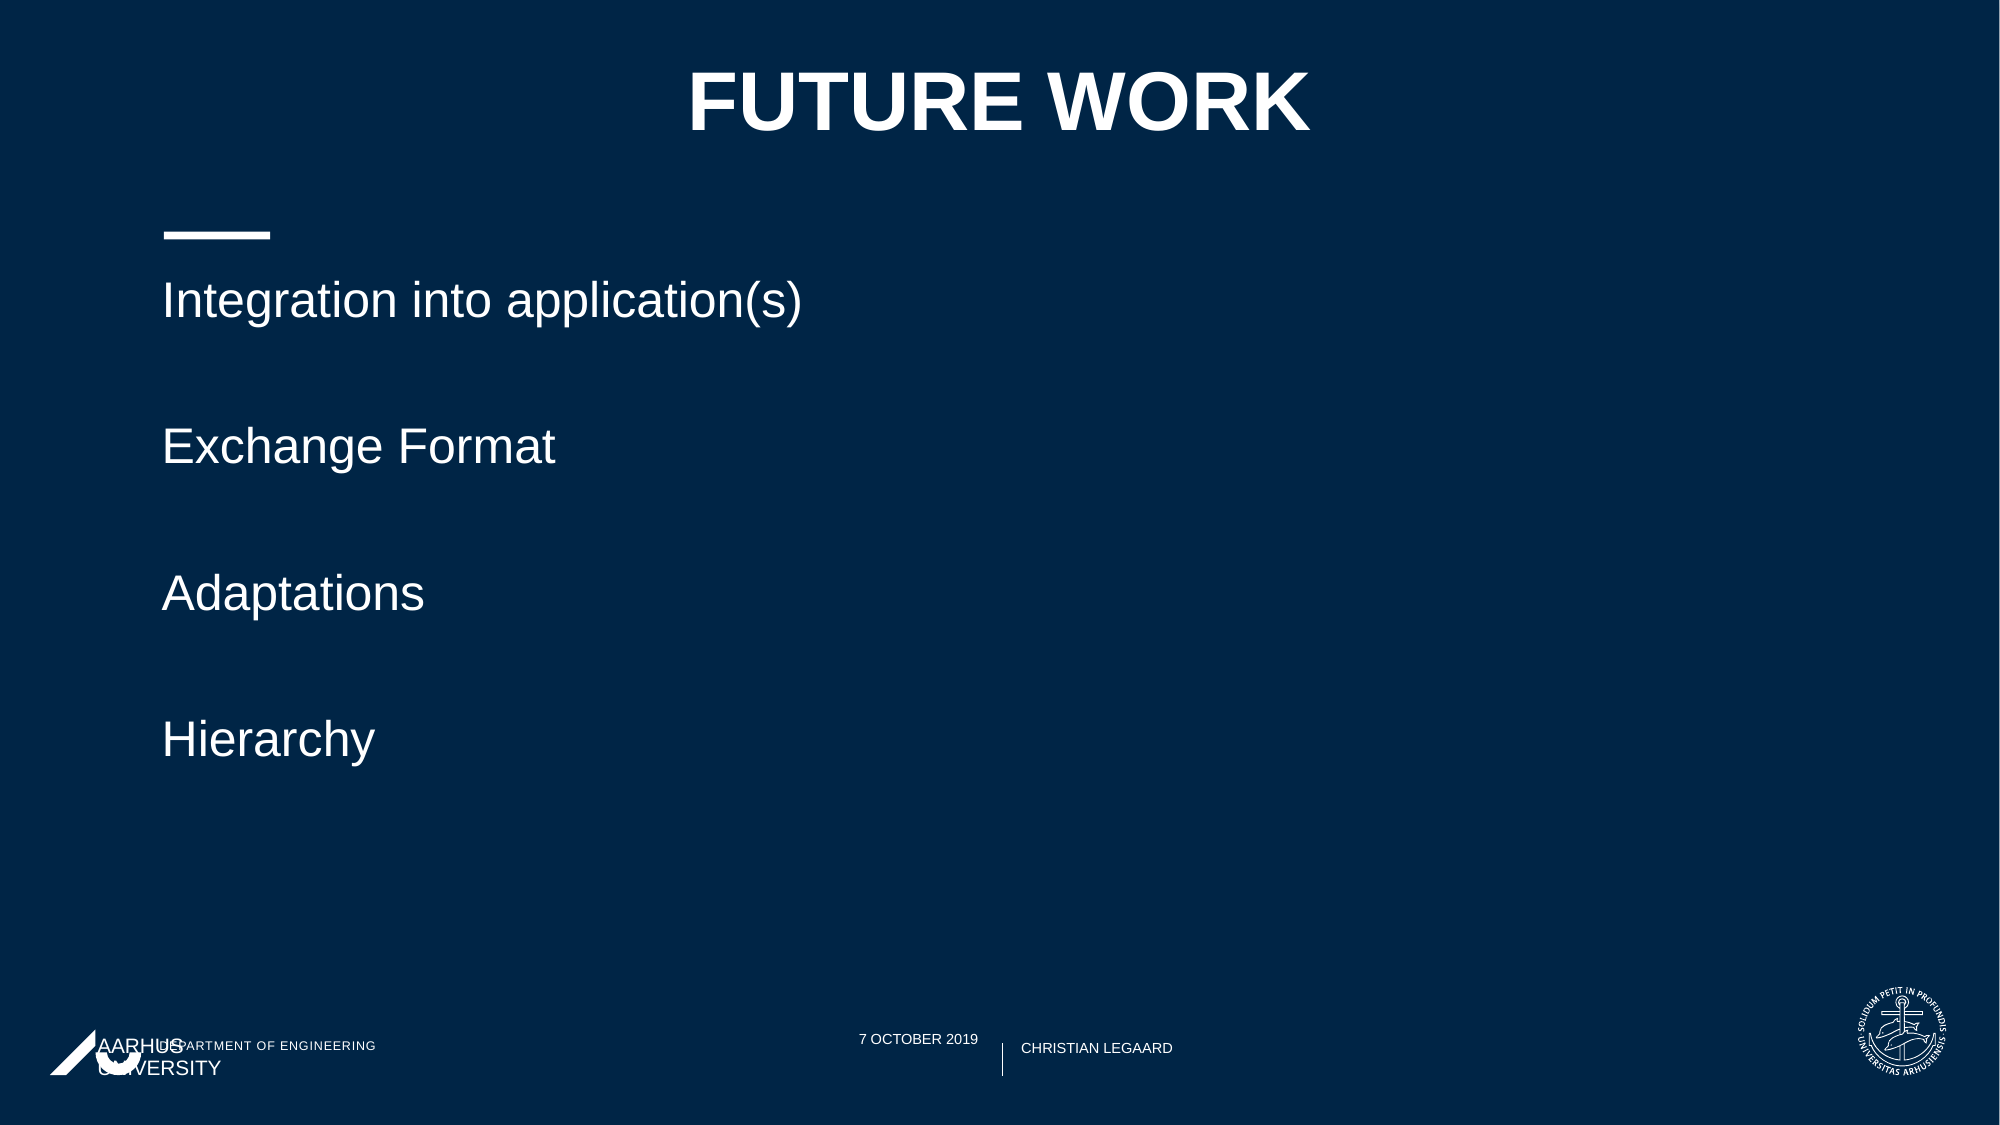

# Future Work
Integration into application(s)

Exchange Format

Adaptations

Hierarchy

05/10/201908/04/2019